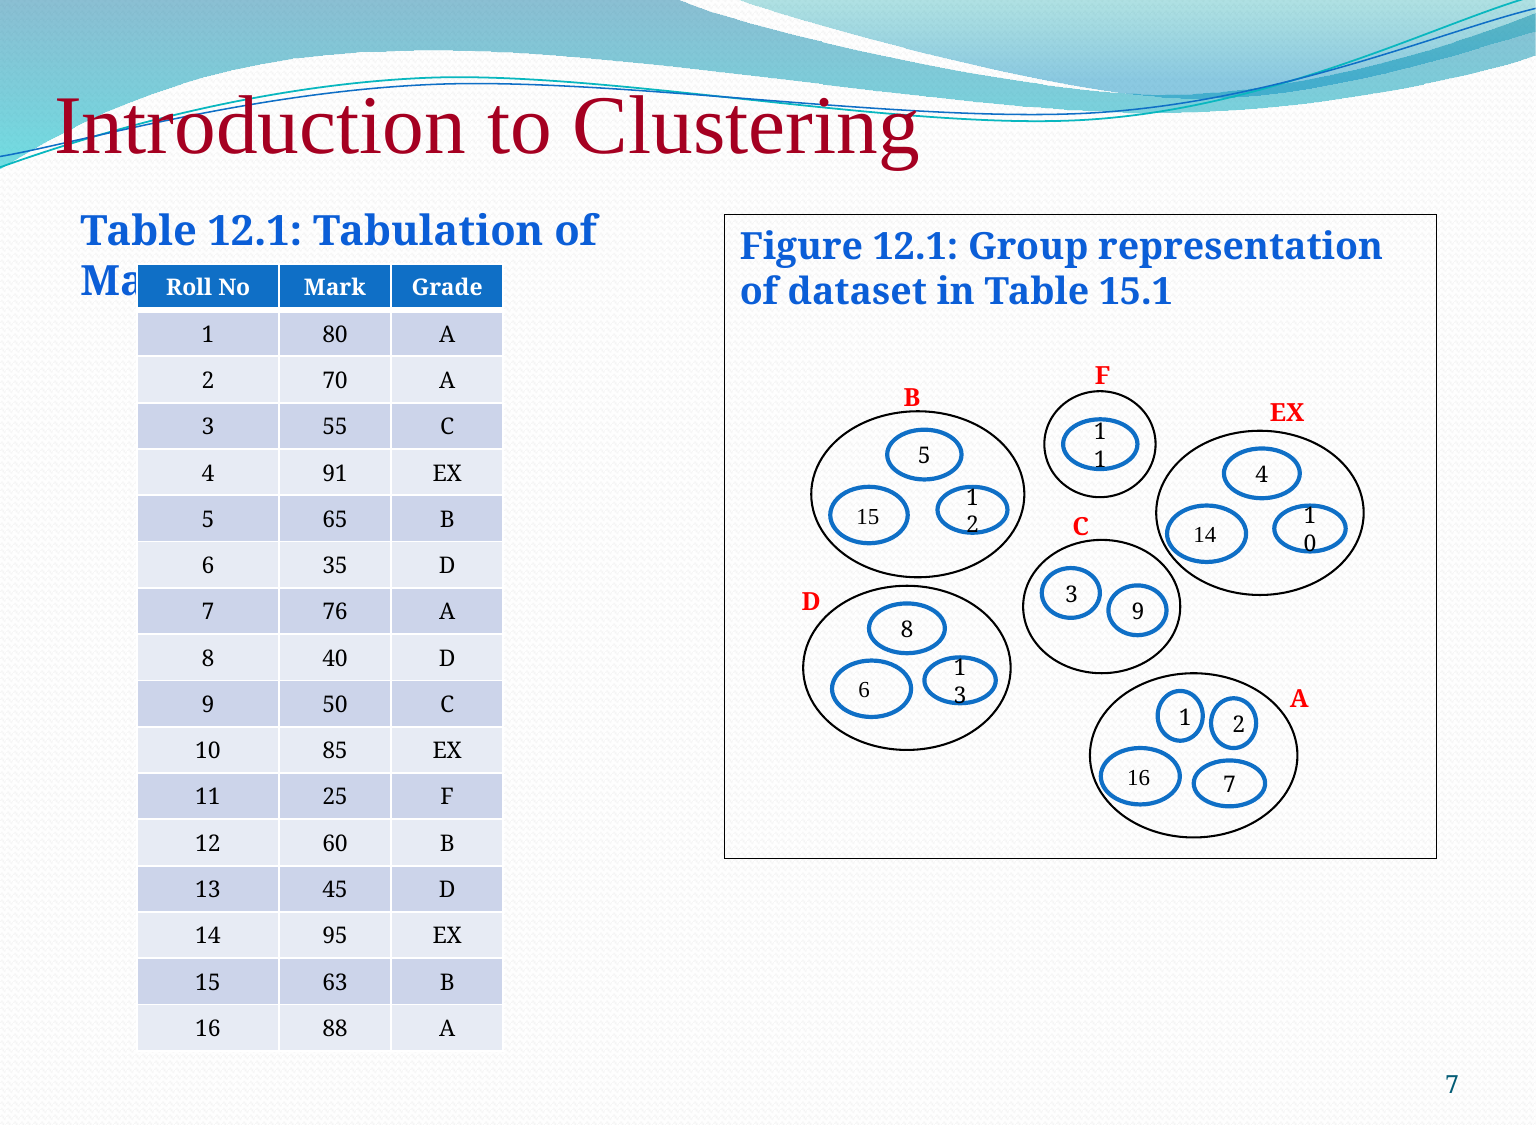

# Introduction to Clustering
Table 12.1: Tabulation of Marks
Figure 12.1: Group representation of dataset in Table 15.1

| Roll No | Mark | Grade |
| --- | --- | --- |
| 1 | 80 | A |
| 2 | 70 | A |
| 3 | 55 | C |
| 4 | 91 | EX |
| 5 | 65 | B |
| 6 | 35 | D |
| 7 | 76 | A |
| 8 | 40 | D |
| 9 | 50 | C |
| 10 | 85 | EX |
| 11 | 25 | F |
| 12 | 60 | B |
| 13 | 45 | D |
| 14 | 95 | EX |
| 15 | 63 | B |
| 16 | 88 | A |
F
B

EX

11
5

4
15
12
14
10
C

3
D
9

8
13
6

A
1
2
16
7
7